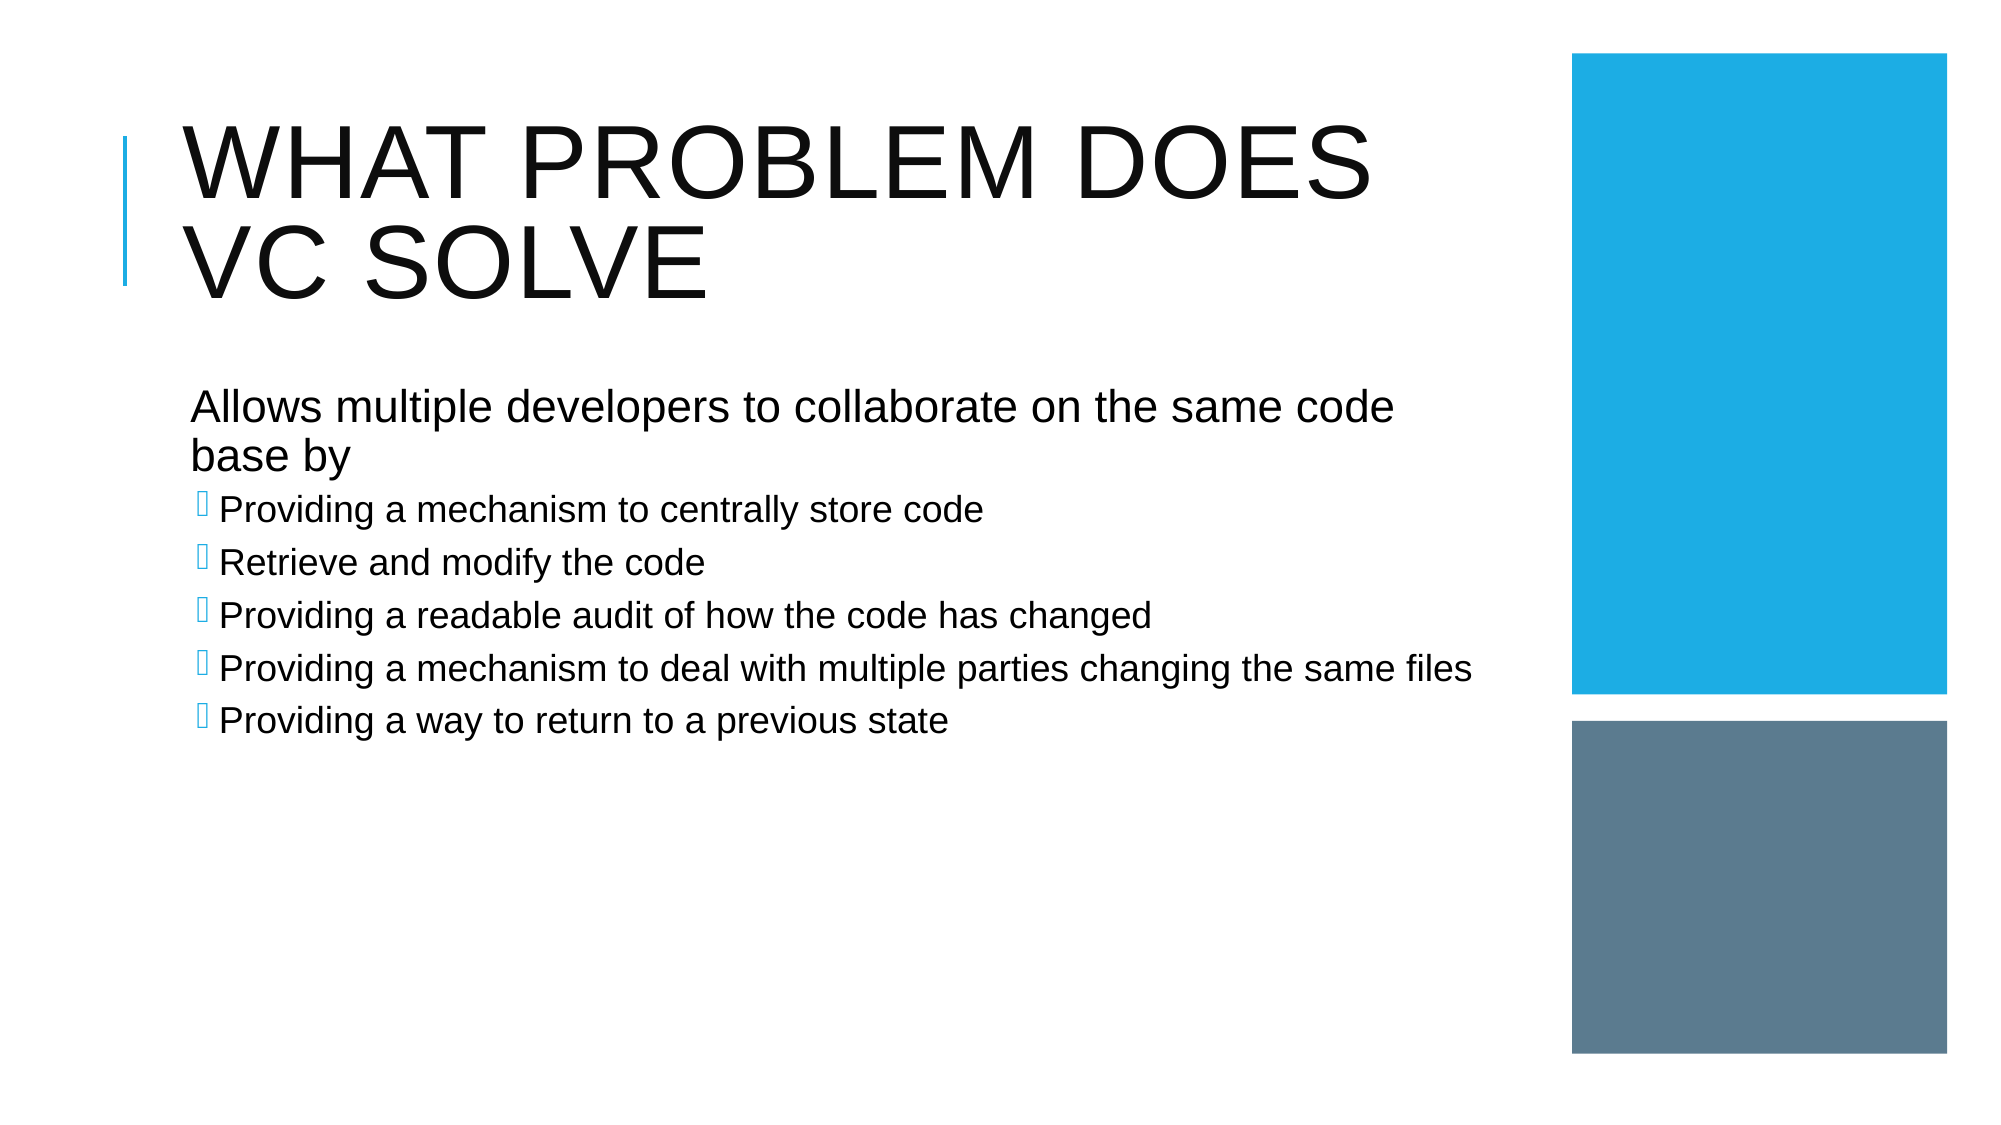

# What problem does VC solve
Allows multiple developers to collaborate on the same code base by
Providing a mechanism to centrally store code
Retrieve and modify the code
Providing a readable audit of how the code has changed
Providing a mechanism to deal with multiple parties changing the same files
Providing a way to return to a previous state